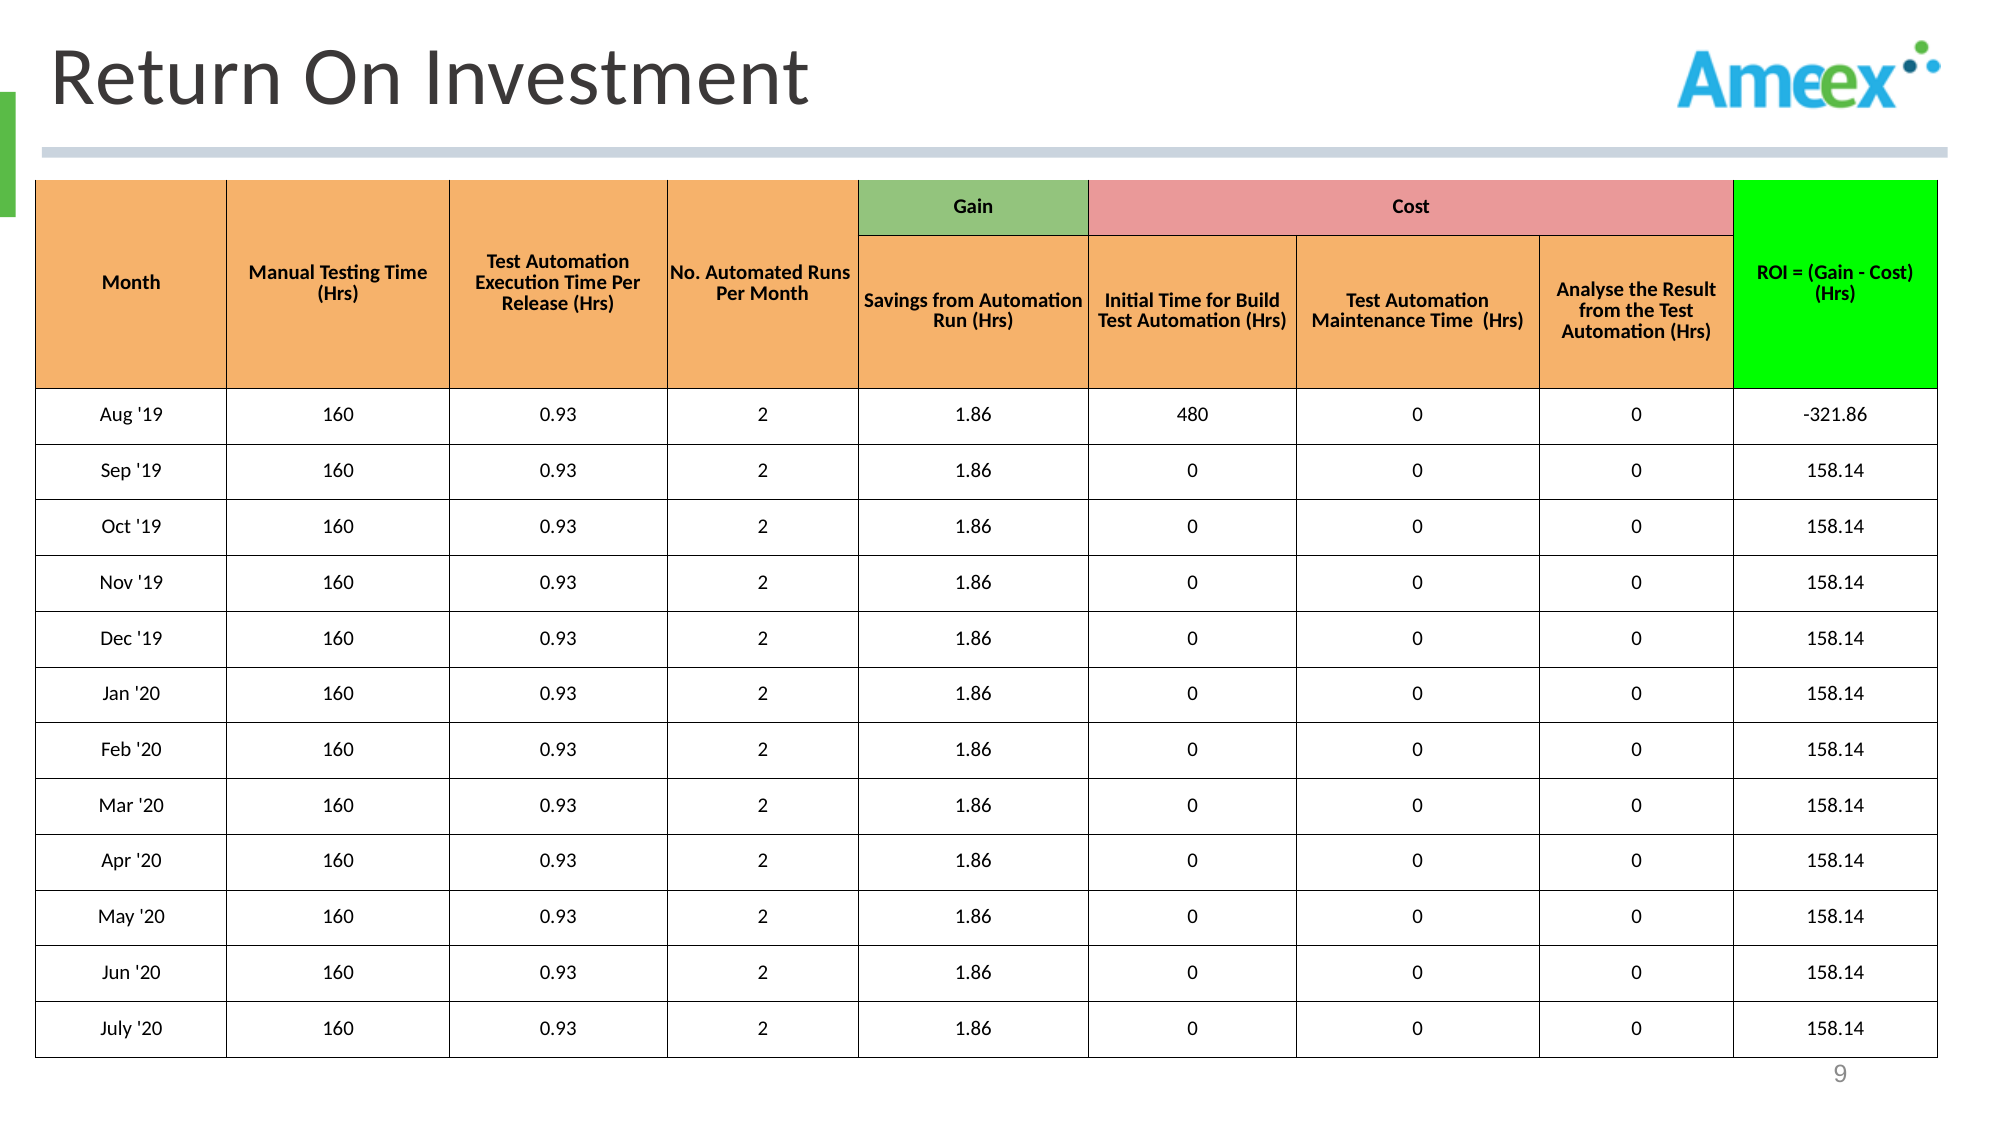

# Return On Investment
| Month | Manual Testing Time (Hrs) | Test Automation Execution Time Per Release (Hrs) | No. Automated Runs Per Month | Gain | Cost |  |  | ROI = (Gain - Cost) (Hrs) |
| --- | --- | --- | --- | --- | --- | --- | --- | --- |
|  |  |  |  | Savings from Automation Run (Hrs) | Initial Time for Build Test Automation (Hrs) | Test Automation Maintenance Time  (Hrs) | Analyse the Result from the Test Automation (Hrs) |  |
| Aug '19 | 160 | 0.93 | 2 | 1.86 | 480 | 0 | 0 | -321.86 |
| Sep '19 | 160 | 0.93 | 2 | 1.86 | 0 | 0 | 0 | 158.14 |
| Oct '19 | 160 | 0.93 | 2 | 1.86 | 0 | 0 | 0 | 158.14 |
| Nov '19 | 160 | 0.93 | 2 | 1.86 | 0 | 0 | 0 | 158.14 |
| Dec '19 | 160 | 0.93 | 2 | 1.86 | 0 | 0 | 0 | 158.14 |
| Jan '20 | 160 | 0.93 | 2 | 1.86 | 0 | 0 | 0 | 158.14 |
| Feb '20 | 160 | 0.93 | 2 | 1.86 | 0 | 0 | 0 | 158.14 |
| Mar '20 | 160 | 0.93 | 2 | 1.86 | 0 | 0 | 0 | 158.14 |
| Apr '20 | 160 | 0.93 | 2 | 1.86 | 0 | 0 | 0 | 158.14 |
| May '20 | 160 | 0.93 | 2 | 1.86 | 0 | 0 | 0 | 158.14 |
| Jun '20 | 160 | 0.93 | 2 | 1.86 | 0 | 0 | 0 | 158.14 |
| July '20 | 160 | 0.93 | 2 | 1.86 | 0 | 0 | 0 | 158.14 |
9